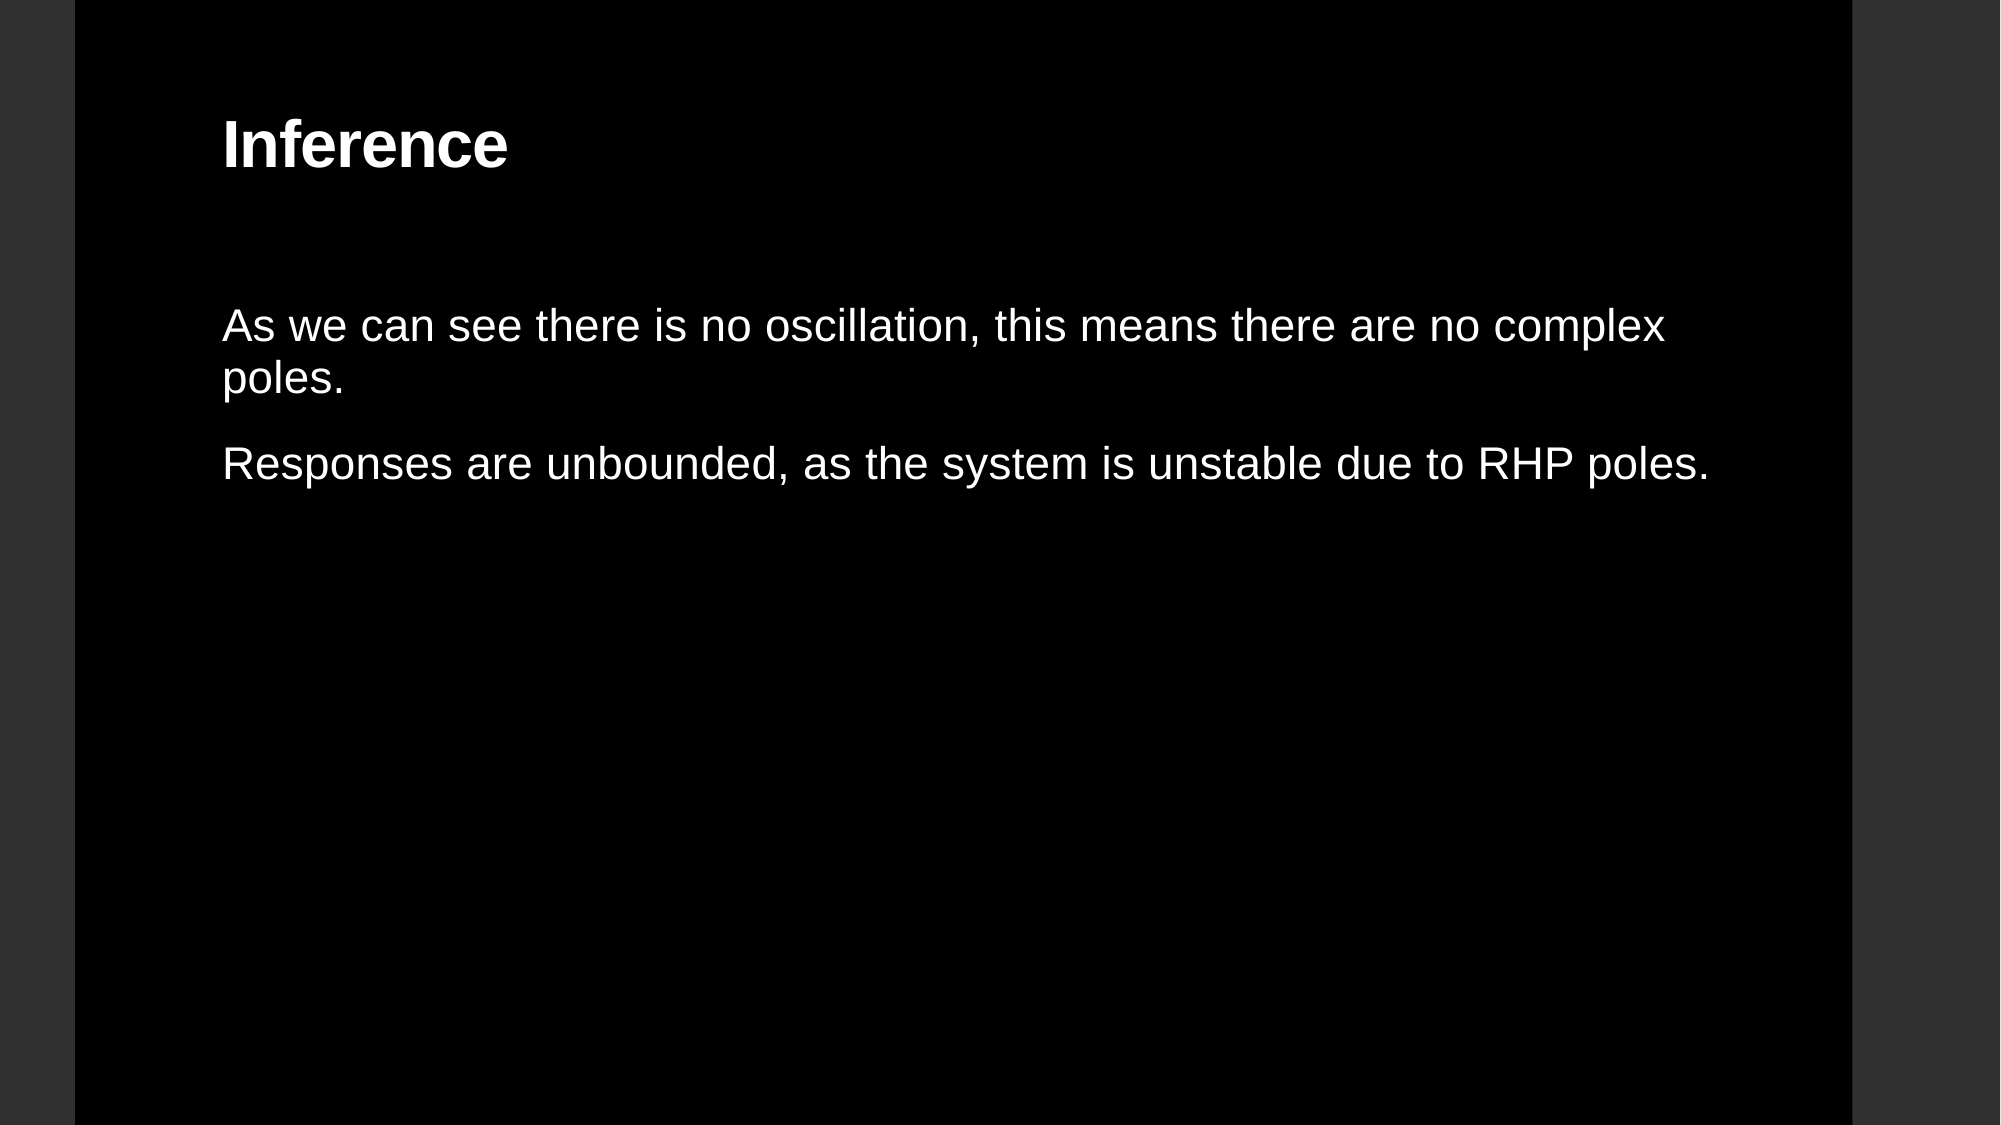

# Inference

As we can see there is no oscillation, this means there are no complex poles.
Responses are unbounded, as the system is unstable due to RHP poles.